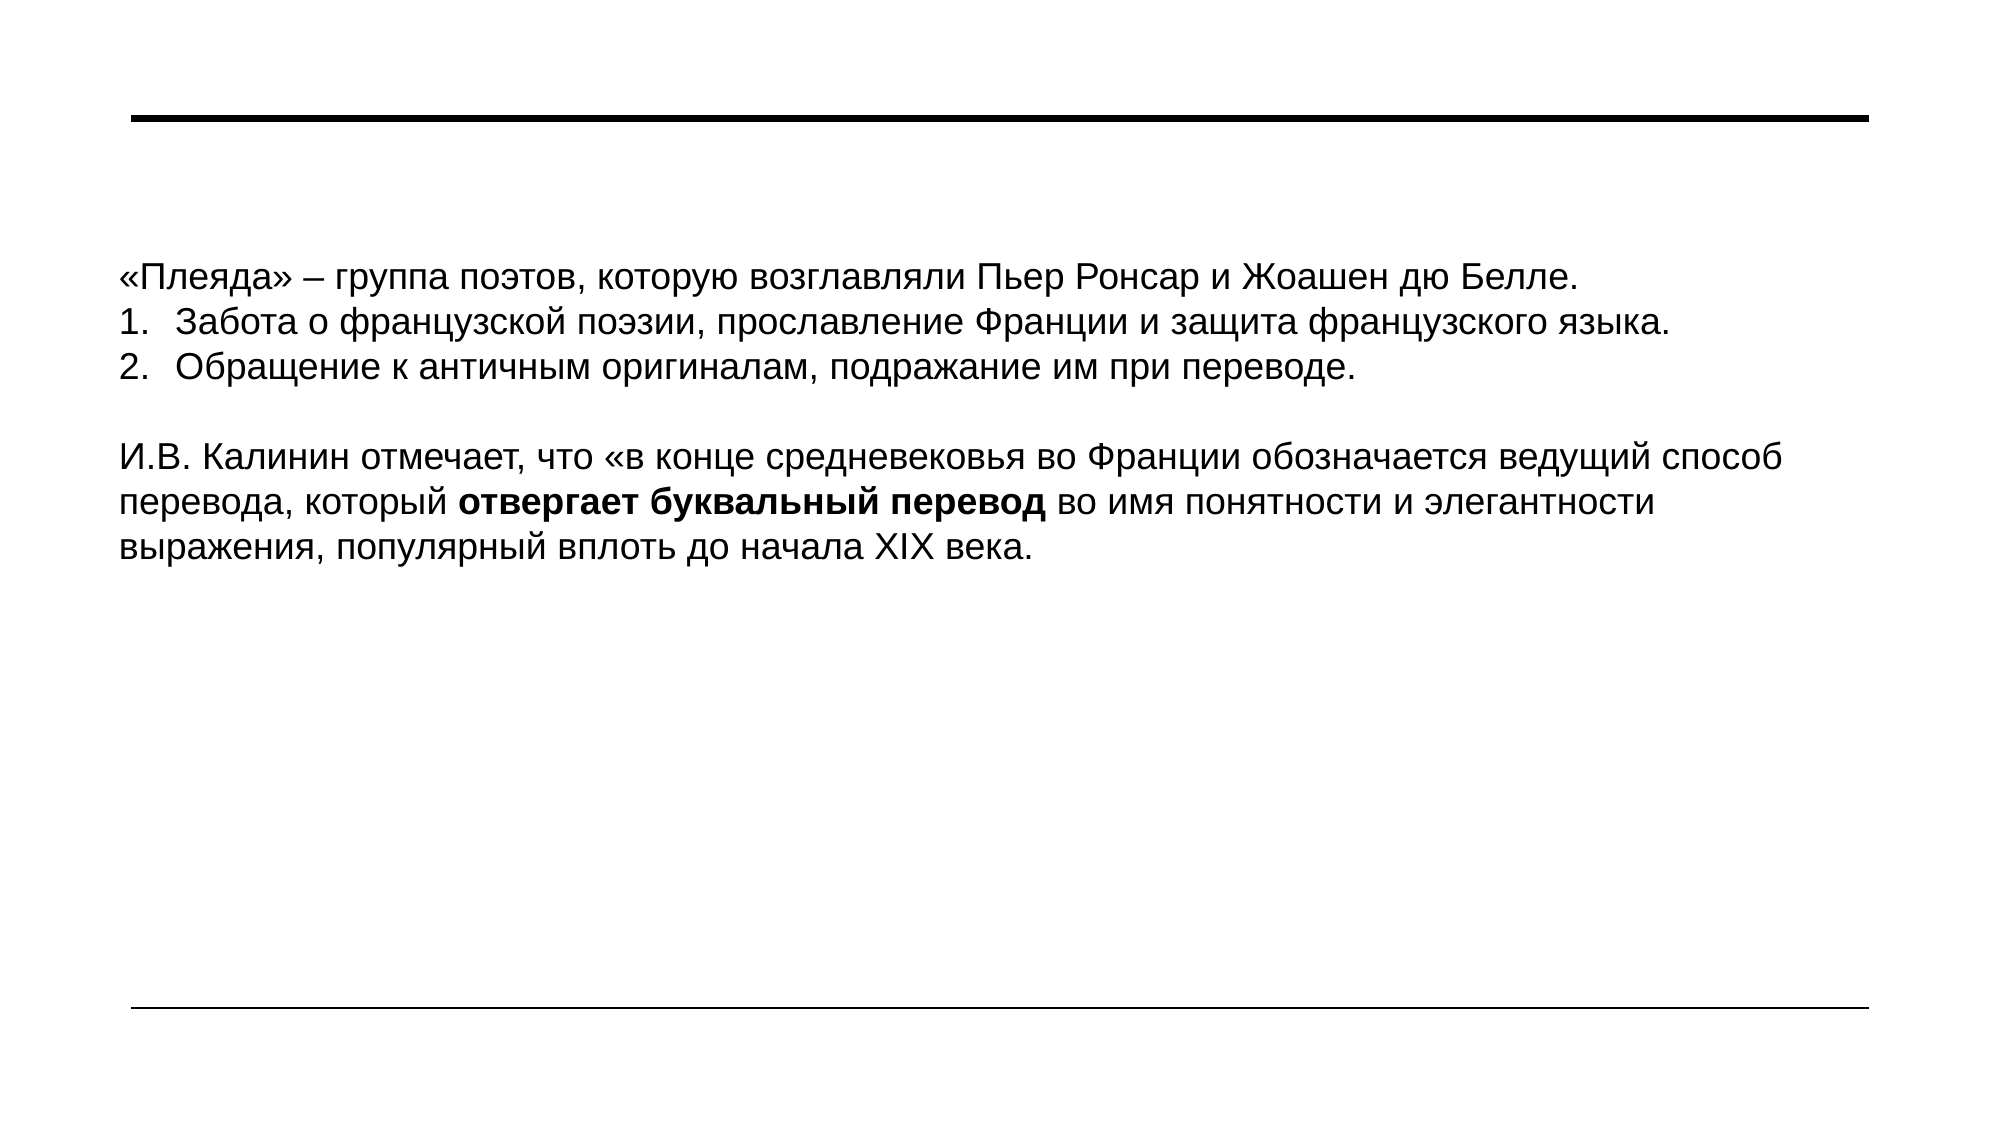

«Плеяда» – группа поэтов, которую возглавляли Пьер Ронсар и Жоашен дю Белле.
Забота о французской поэзии, прославление Франции и защита французского языка.
Обращение к античным оригиналам, подражание им при переводе.

И.В. Калинин отмечает, что «в конце средневековья во Франции обозначается ведущий способ перевода, который отвергает буквальный перевод во имя понятности и элегантности выражения, популярный вплоть до начала XIX века.